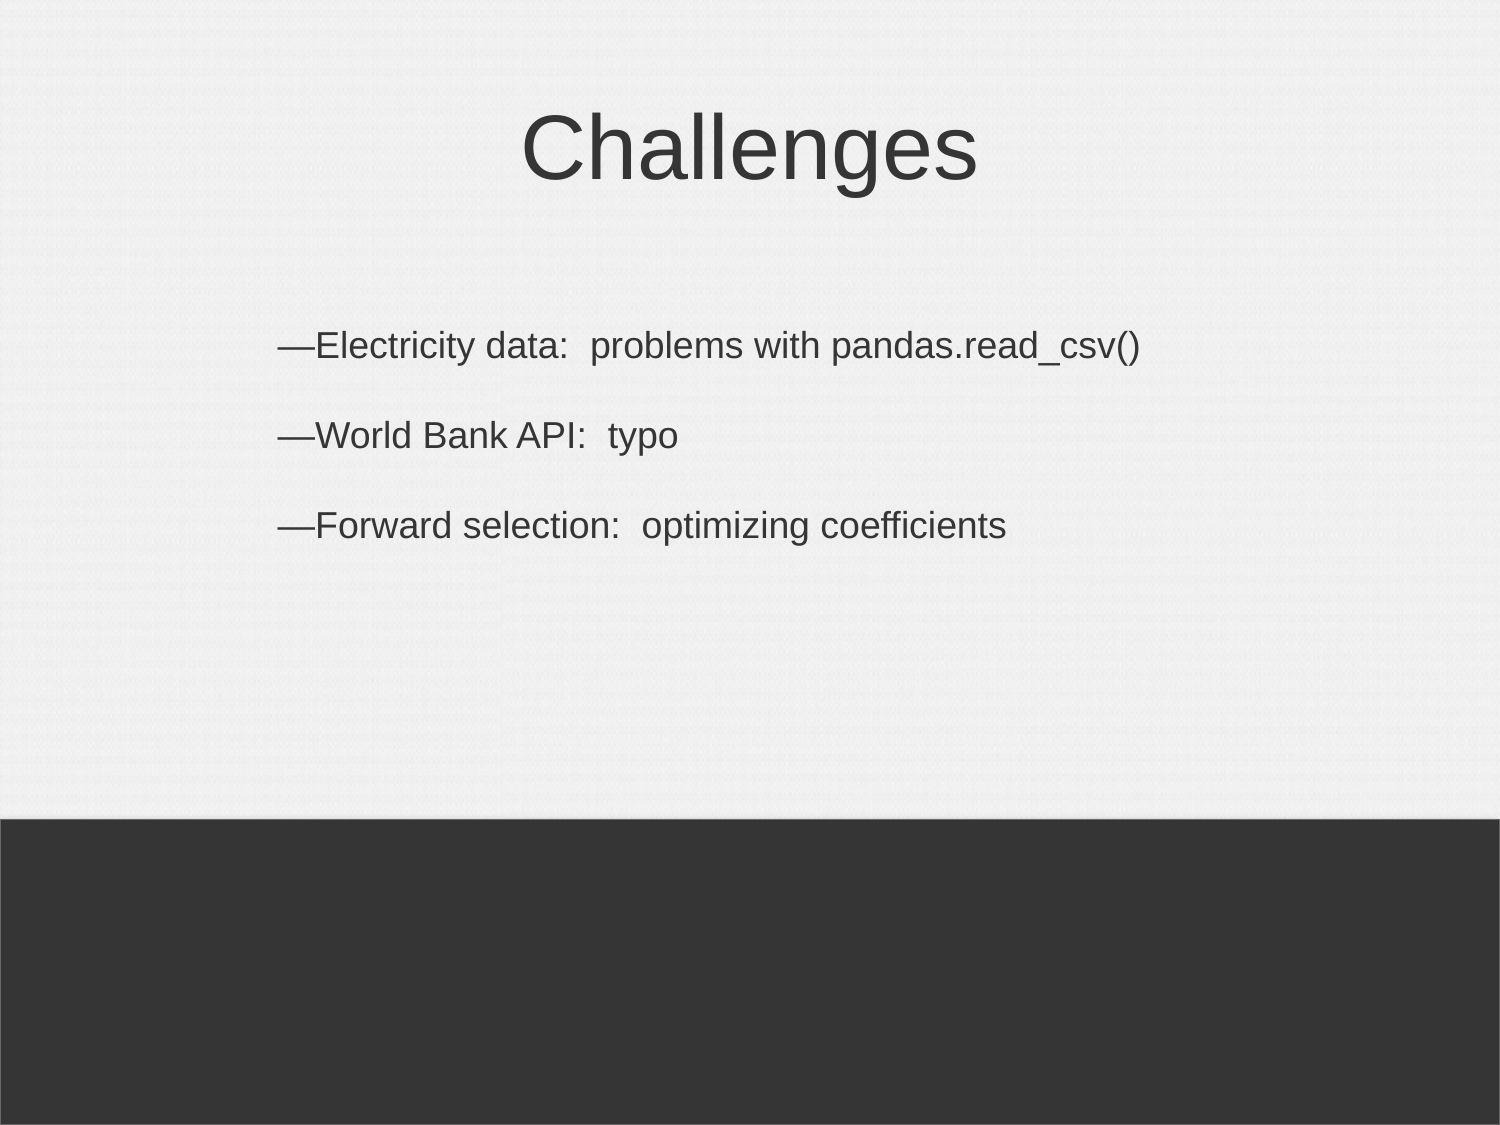

# Challenges
—Electricity data:  problems with pandas.read_csv()

—World Bank API:  typo

—Forward selection:  optimizing coefficients